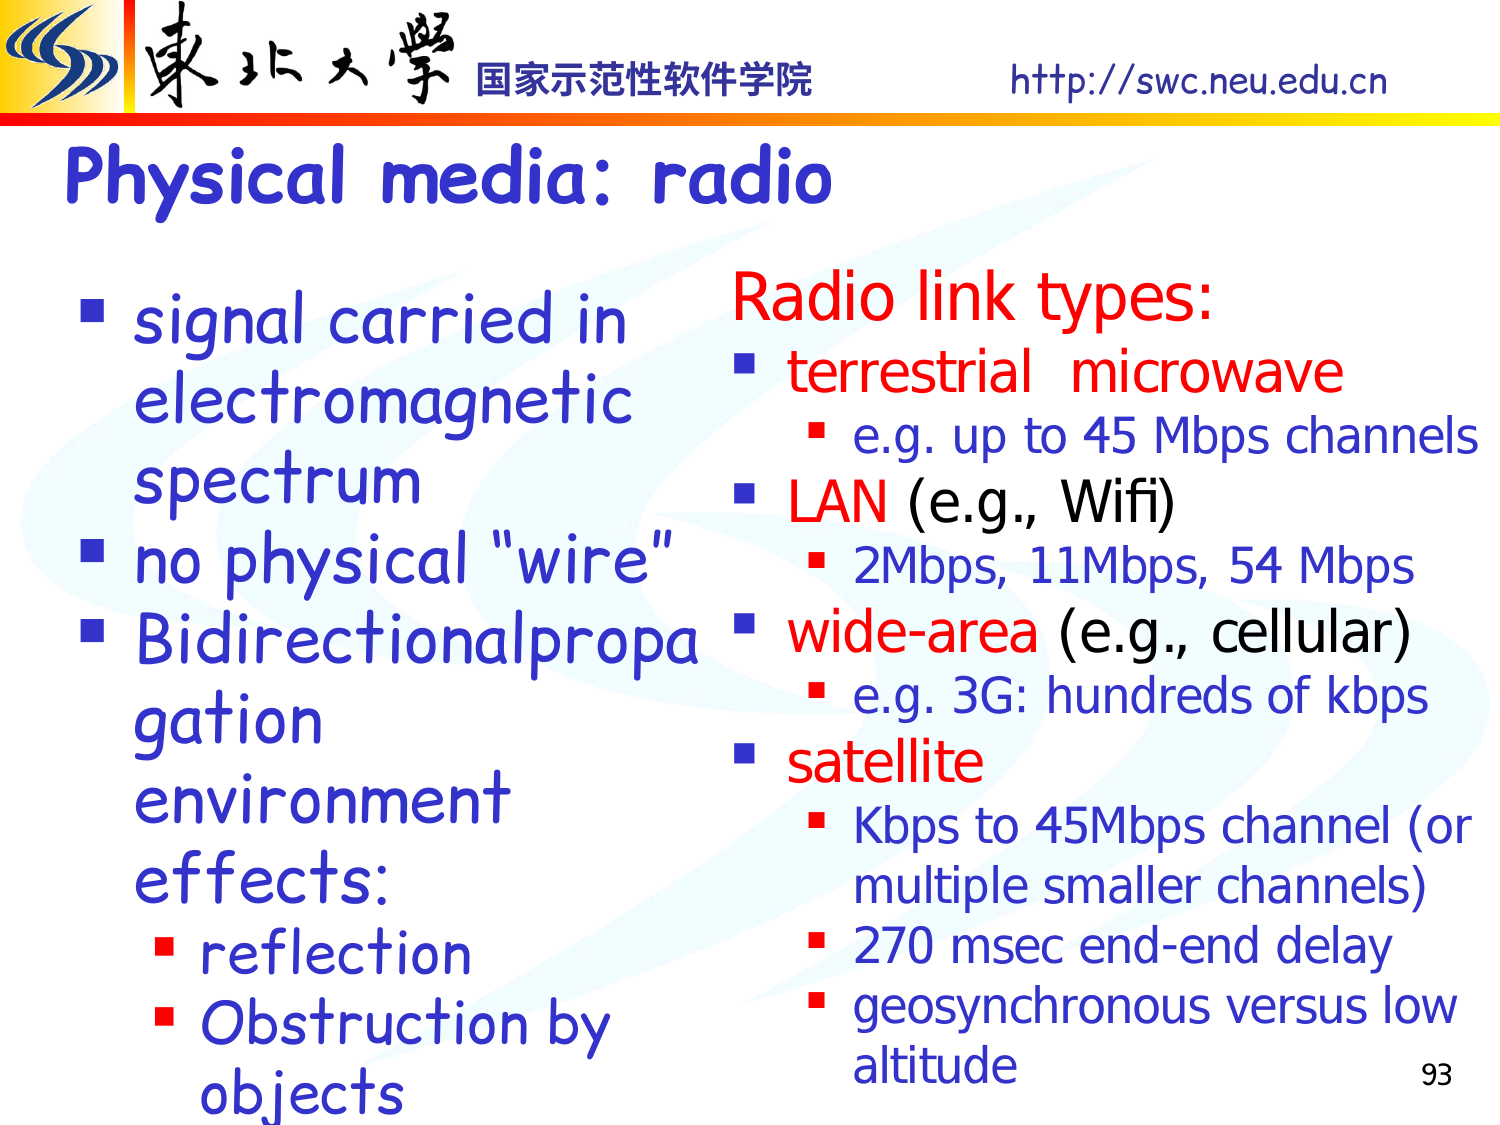

# Physical media: radio
Radio link types:
terrestrial  microwave
e.g. up to 45 Mbps channels
LAN (e.g., Wifi)
2Mbps, 11Mbps, 54 Mbps
wide-area (e.g., cellular)
e.g. 3G: hundreds of kbps
satellite
Kbps to 45Mbps channel (or multiple smaller channels)
270 msec end-end delay
geosynchronous versus low altitude

signal carried in electromagnetic spectrum
no physical “wire”
Bidirectionalpropagation environment effects:
reflection
Obstruction by objects
Interference
93